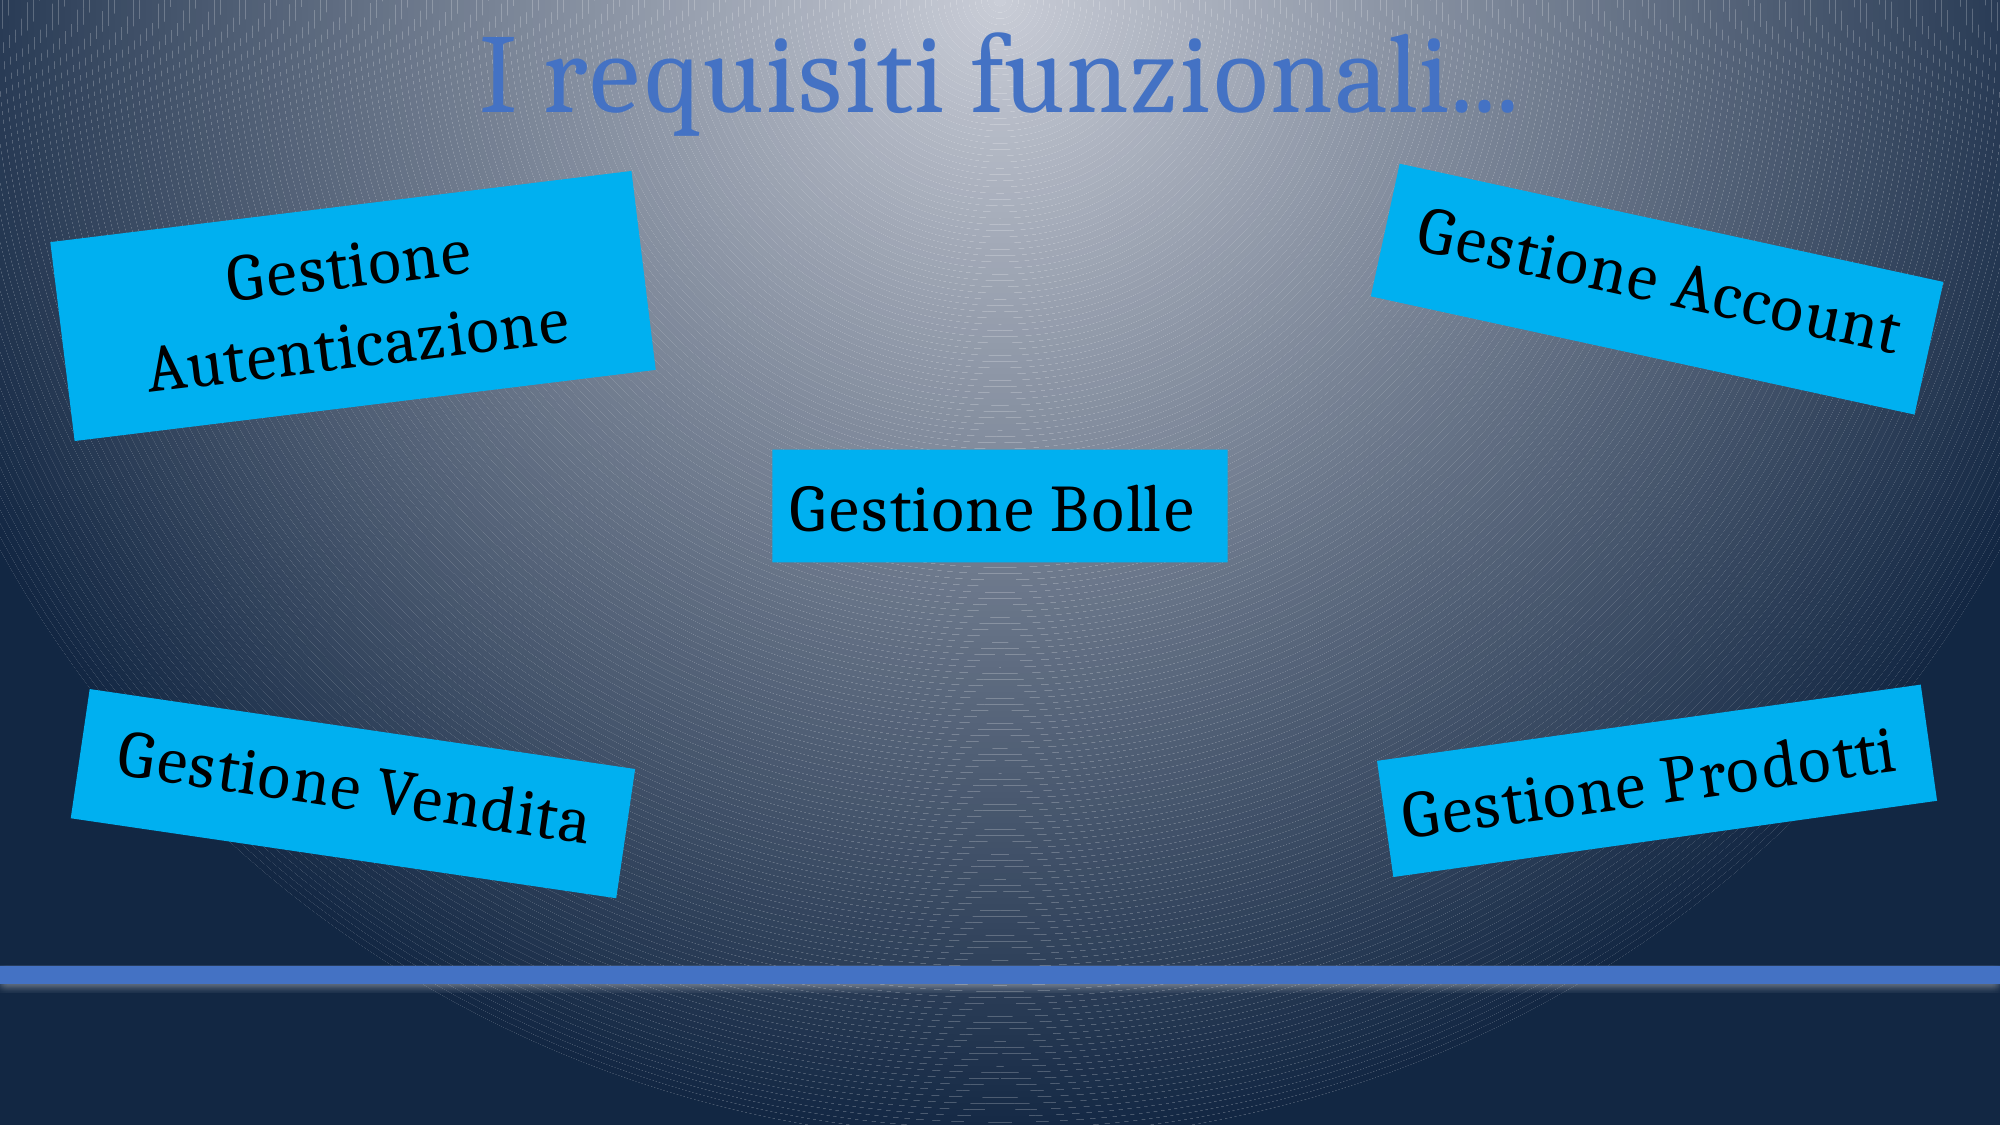

I requisiti funzionali...
Gestione Autenticazione
Gestione Account
Gestione Bolle
Gestione Prodotti
Gestione Vendita